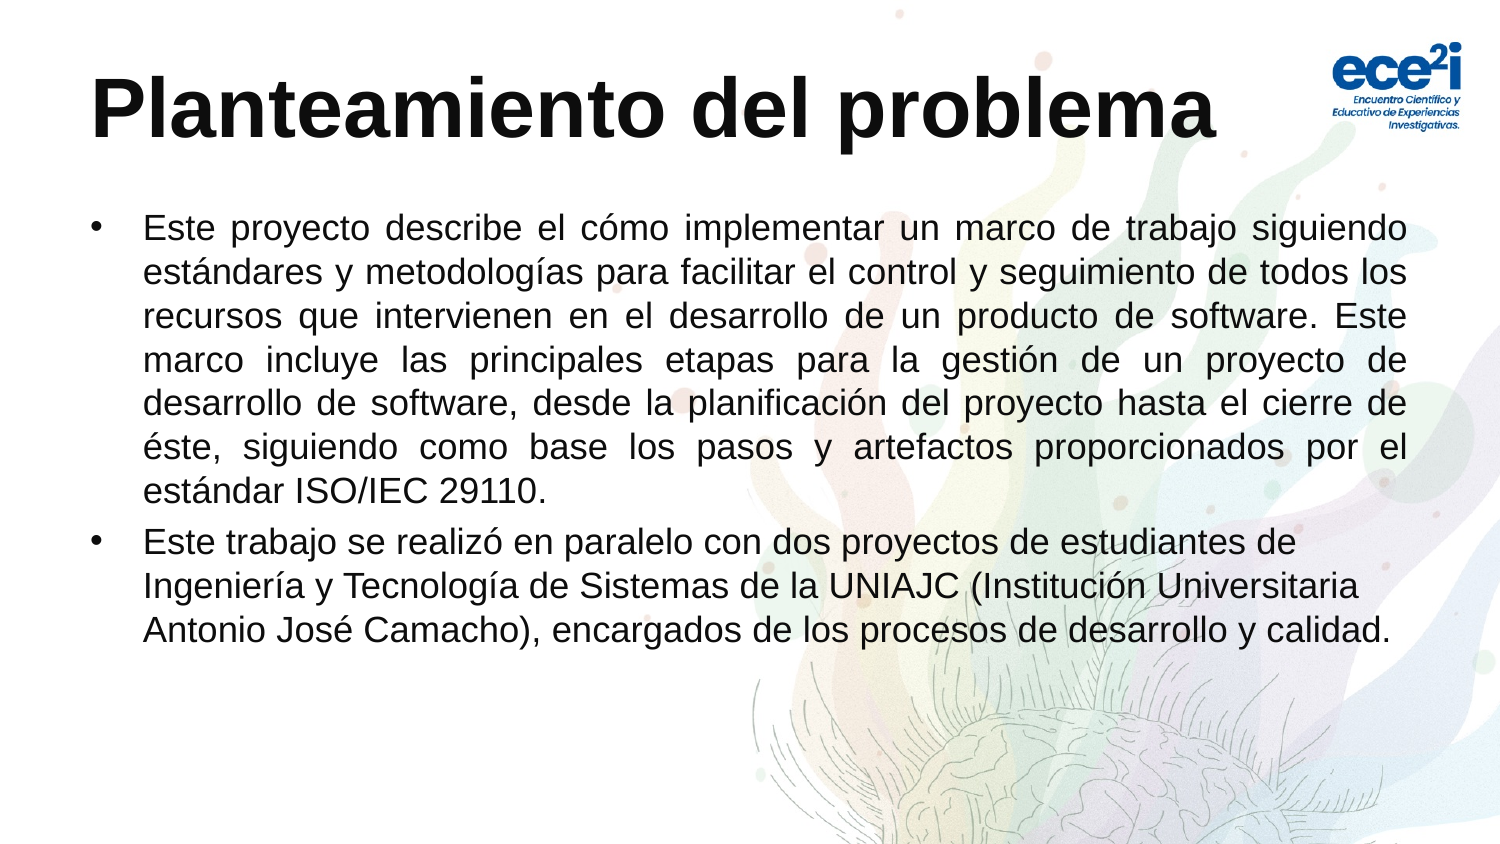

# Planteamiento del problema
Este proyecto describe el cómo implementar un marco de trabajo siguiendo estándares y metodologías para facilitar el control y seguimiento de todos los recursos que intervienen en el desarrollo de un producto de software. Este marco incluye las principales etapas para la gestión de un proyecto de desarrollo de software, desde la planificación del proyecto hasta el cierre de éste, siguiendo como base los pasos y artefactos proporcionados por el estándar ISO/IEC 29110.
Este trabajo se realizó en paralelo con dos proyectos de estudiantes de Ingeniería y Tecnología de Sistemas de la UNIAJC (Institución Universitaria Antonio José Camacho), encargados de los procesos de desarrollo y calidad.